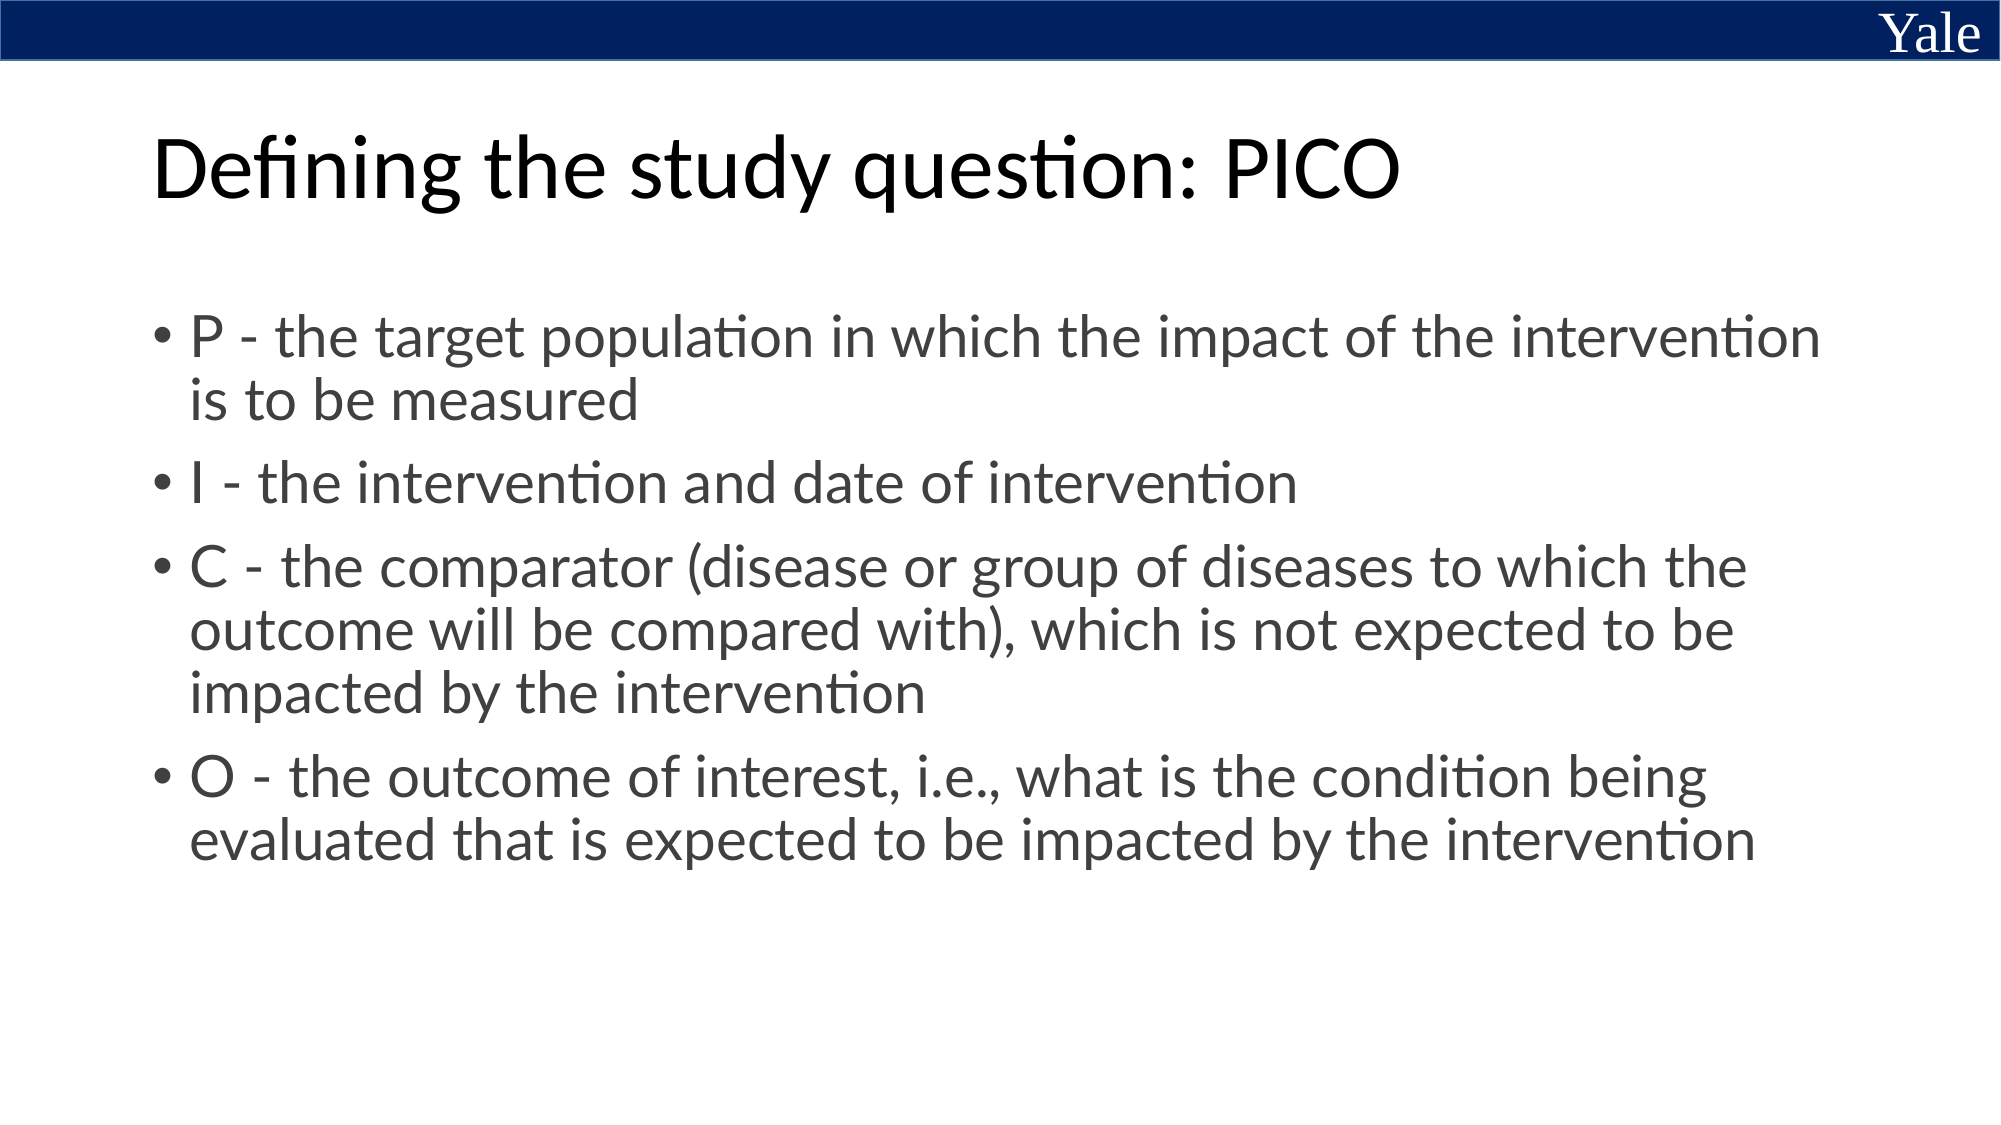

# Defining the study question: PICO
P - the target population in which the impact of the intervention is to be measured
I - the intervention and date of intervention
C - the comparator (disease or group of diseases to which the outcome will be compared with), which is not expected to be impacted by the intervention
O - the outcome of interest, i.e., what is the condition being evaluated that is expected to be impacted by the intervention